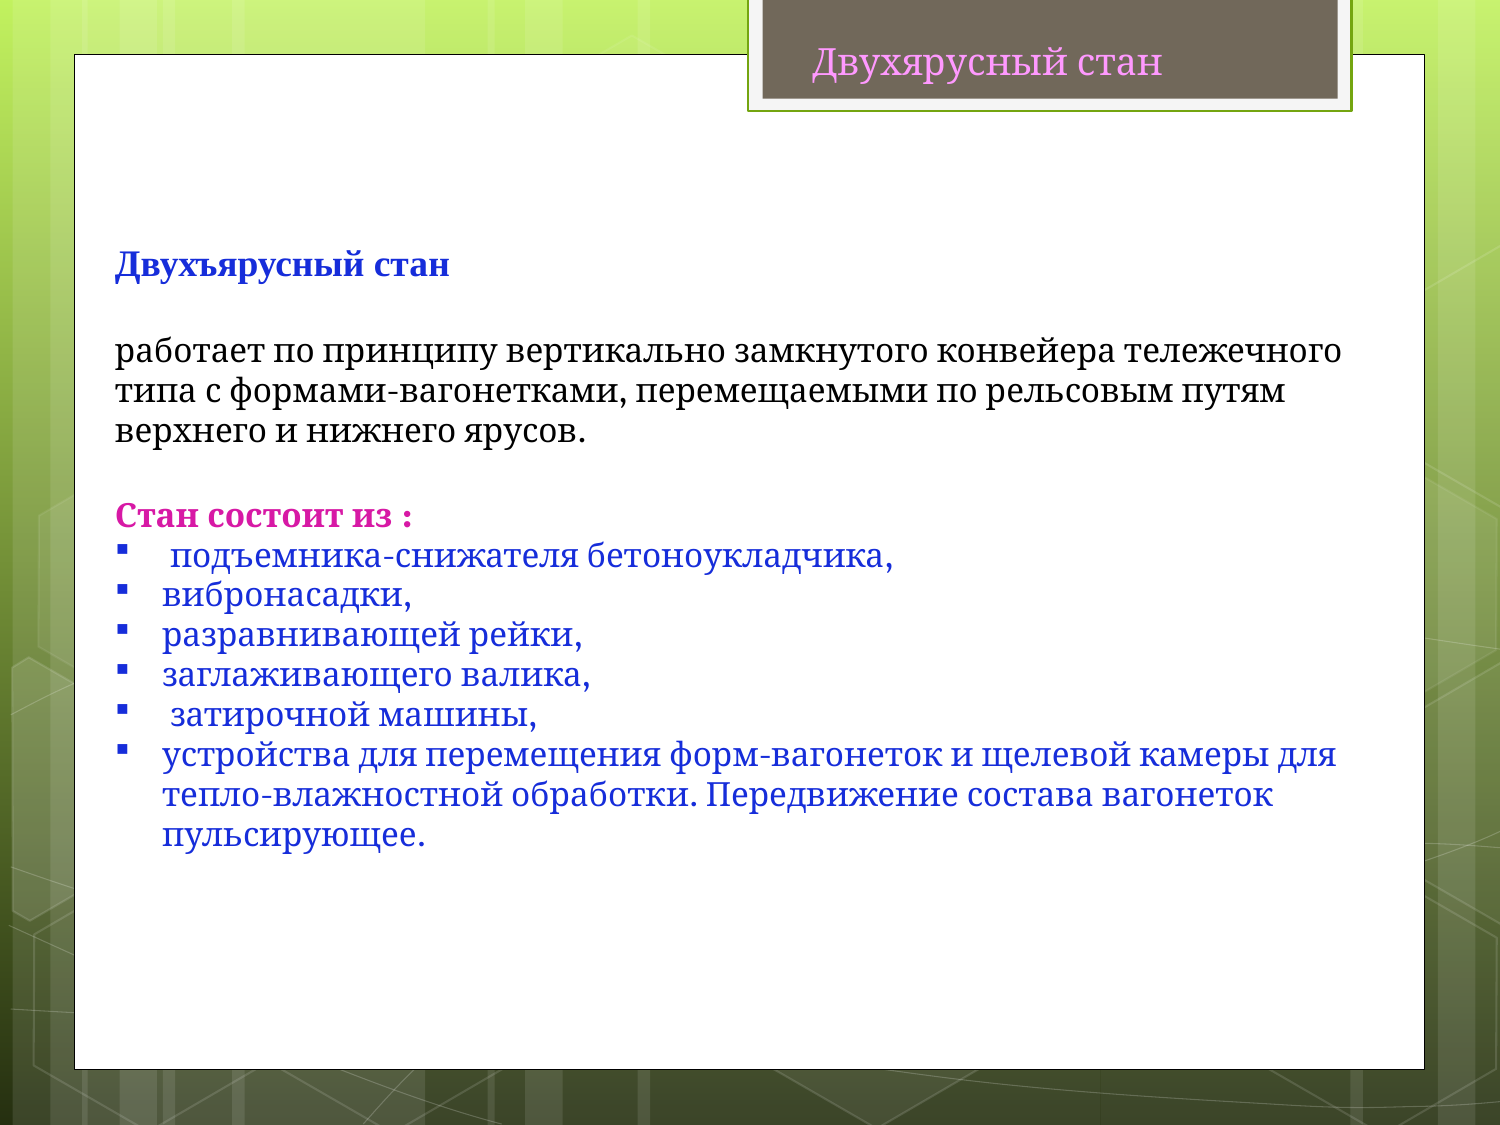

Двухярусный стан
Двухъярусный стан

работает по принципу вертикально замкнутого конвейера тележечного типа с формами-вагонетками, перемещаемыми по рельсовым путям верхнего и нижнего ярусов.

Стан состоит из :
 подъемника-снижателя бетоноукладчика,
вибронасадки,
разравнивающей рейки,
заглаживающего валика,
 затирочной машины,
устройства для перемещения форм-вагонеток и щелевой камеры для тепло-влажностной обработки. Передвижение состава вагонеток пульсирующее.